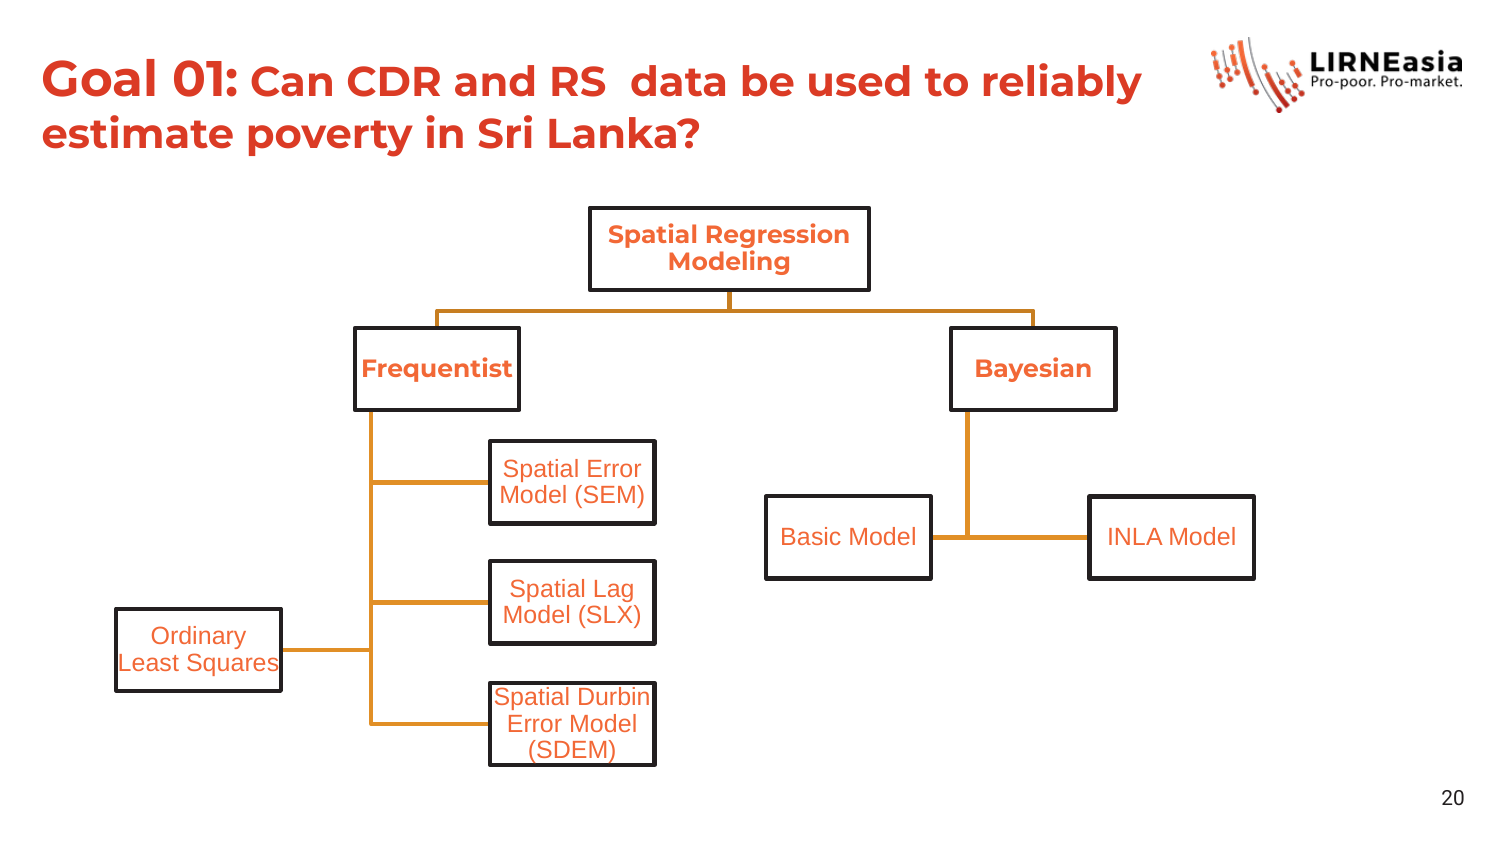

# Goal 01: Can CDR and RS  data be used to reliably estimate poverty in Sri Lanka?
Spatial Regression Modeling
Frequentist
Spatial Error Model (SEM)
Spatial Lag Model (SLX)
Spatial Durbin Error Model (SDEM)
Ordinary Least Squares
Bayesian
Basic Model
INLA Model
20